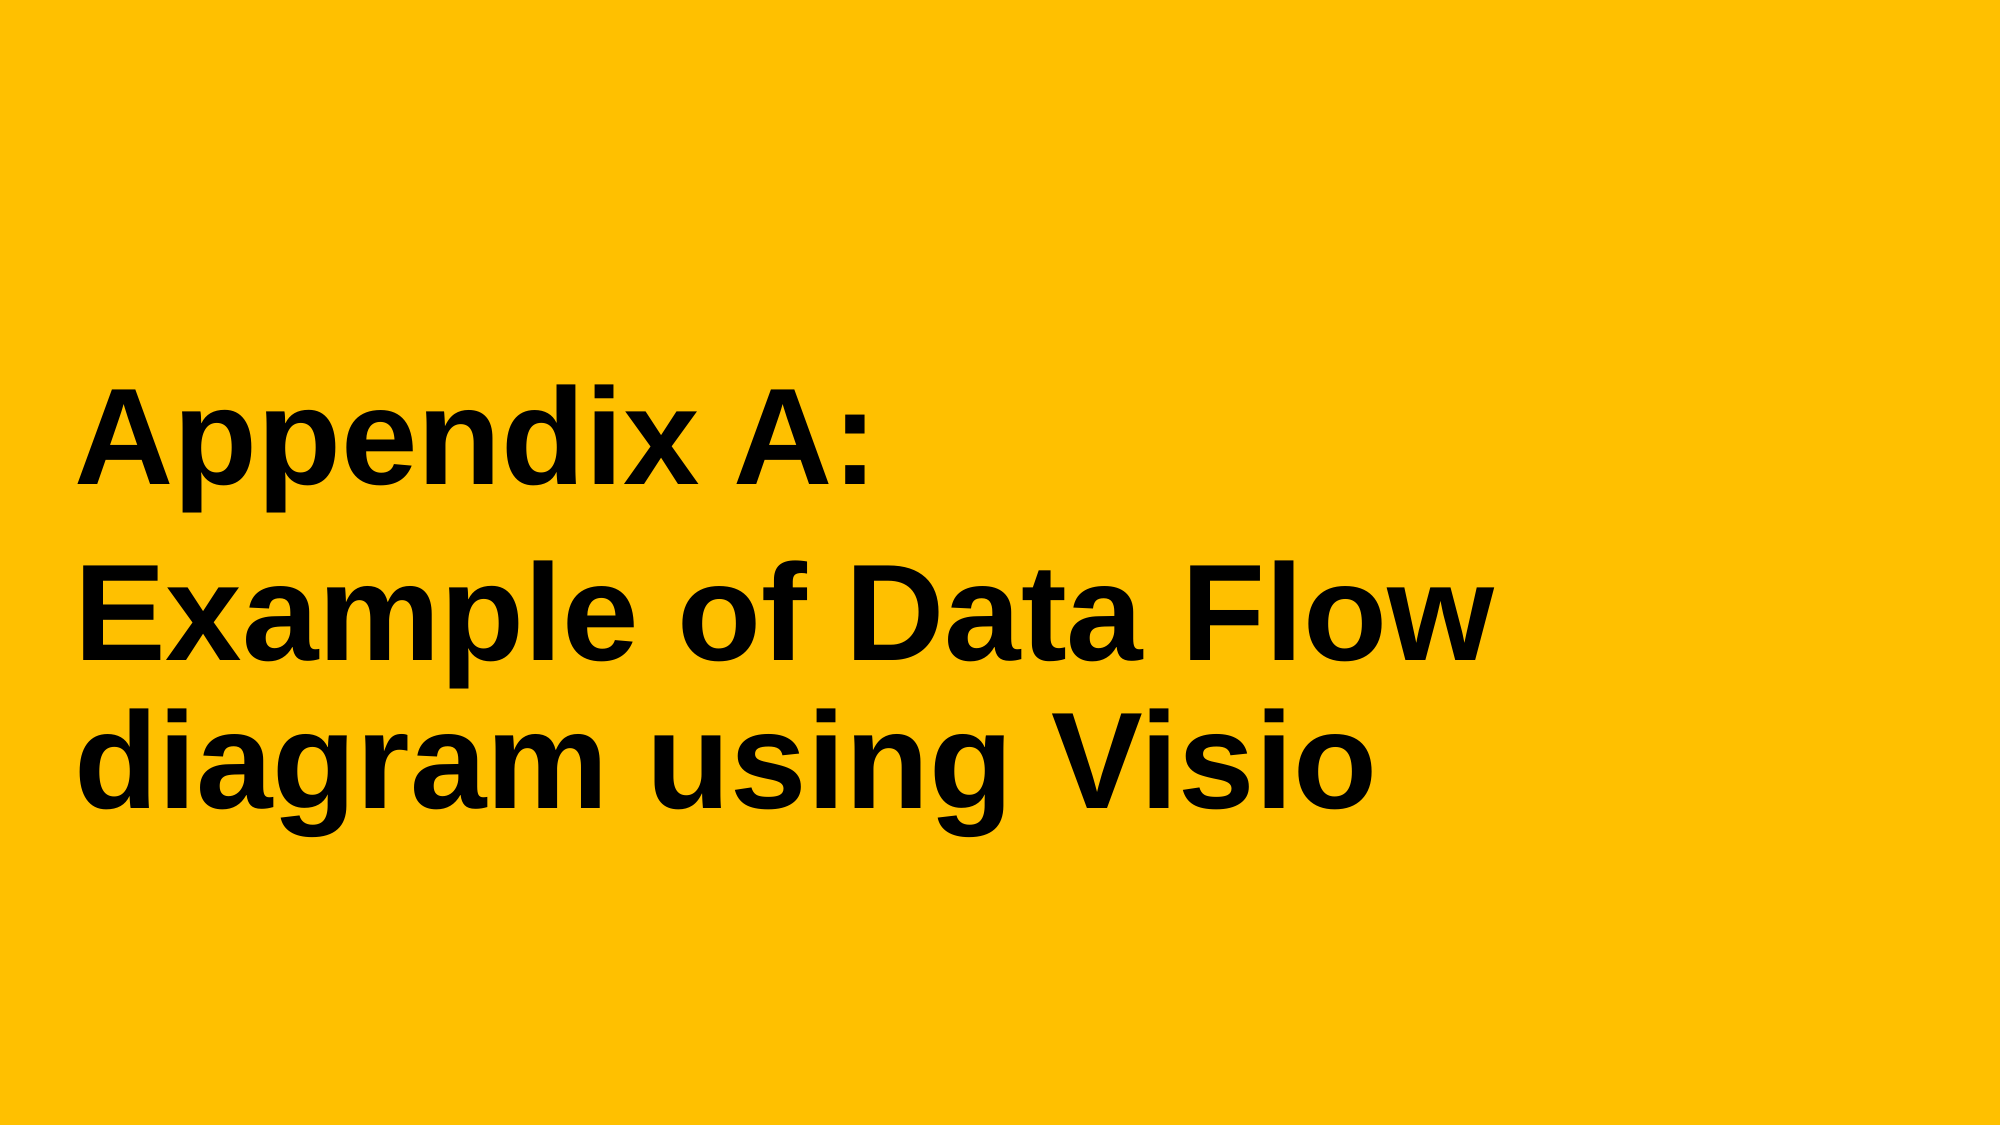

Appendix A:
Example of Data Flow diagram using Visio